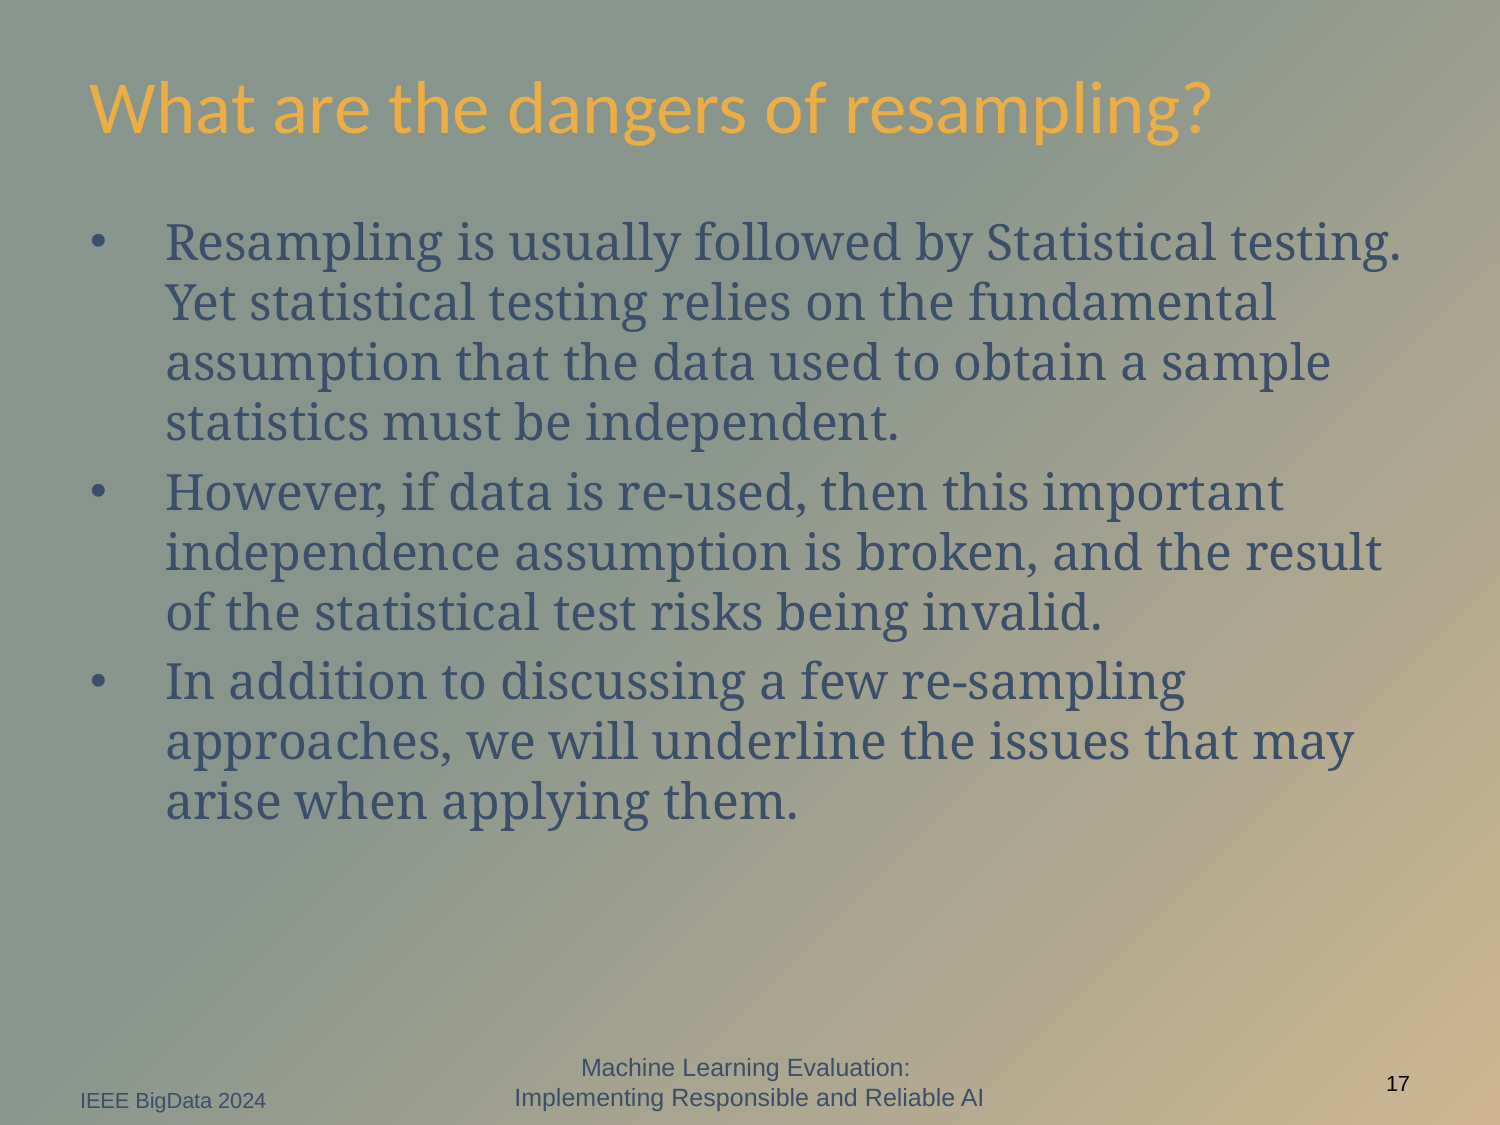

# What are the dangers of resampling?
Resampling is usually followed by Statistical testing. Yet statistical testing relies on the fundamental assumption that the data used to obtain a sample statistics must be independent.
However, if data is re-used, then this important independence assumption is broken, and the result of the statistical test risks being invalid.
In addition to discussing a few re-sampling approaches, we will underline the issues that may arise when applying them.

Machine Learning Evaluation:
Implementing Responsible and Reliable AI
IEEE BigData 2024
17